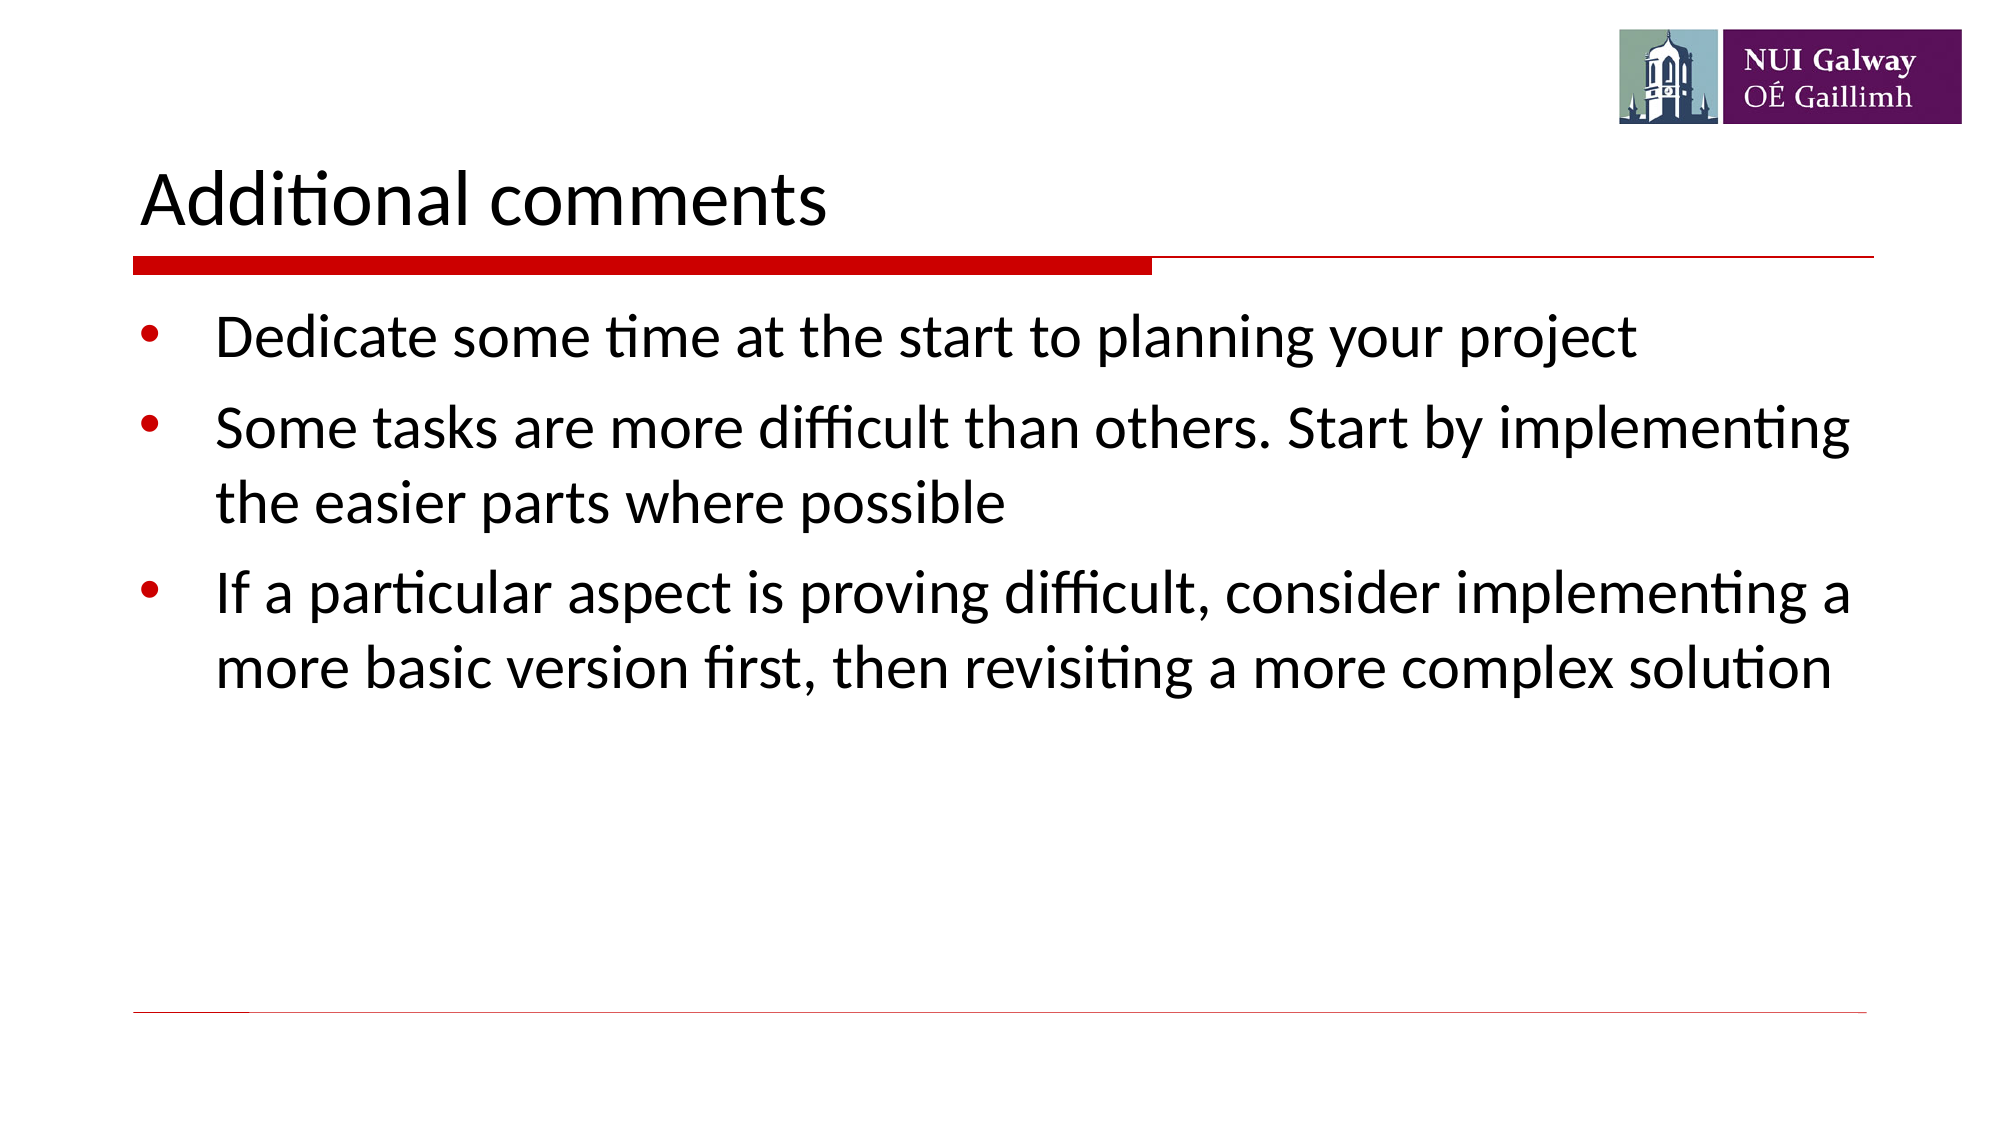

# Additional comments
Dedicate some time at the start to planning your project
Some tasks are more difficult than others. Start by implementing the easier parts where possible
If a particular aspect is proving difficult, consider implementing a more basic version first, then revisiting a more complex solution